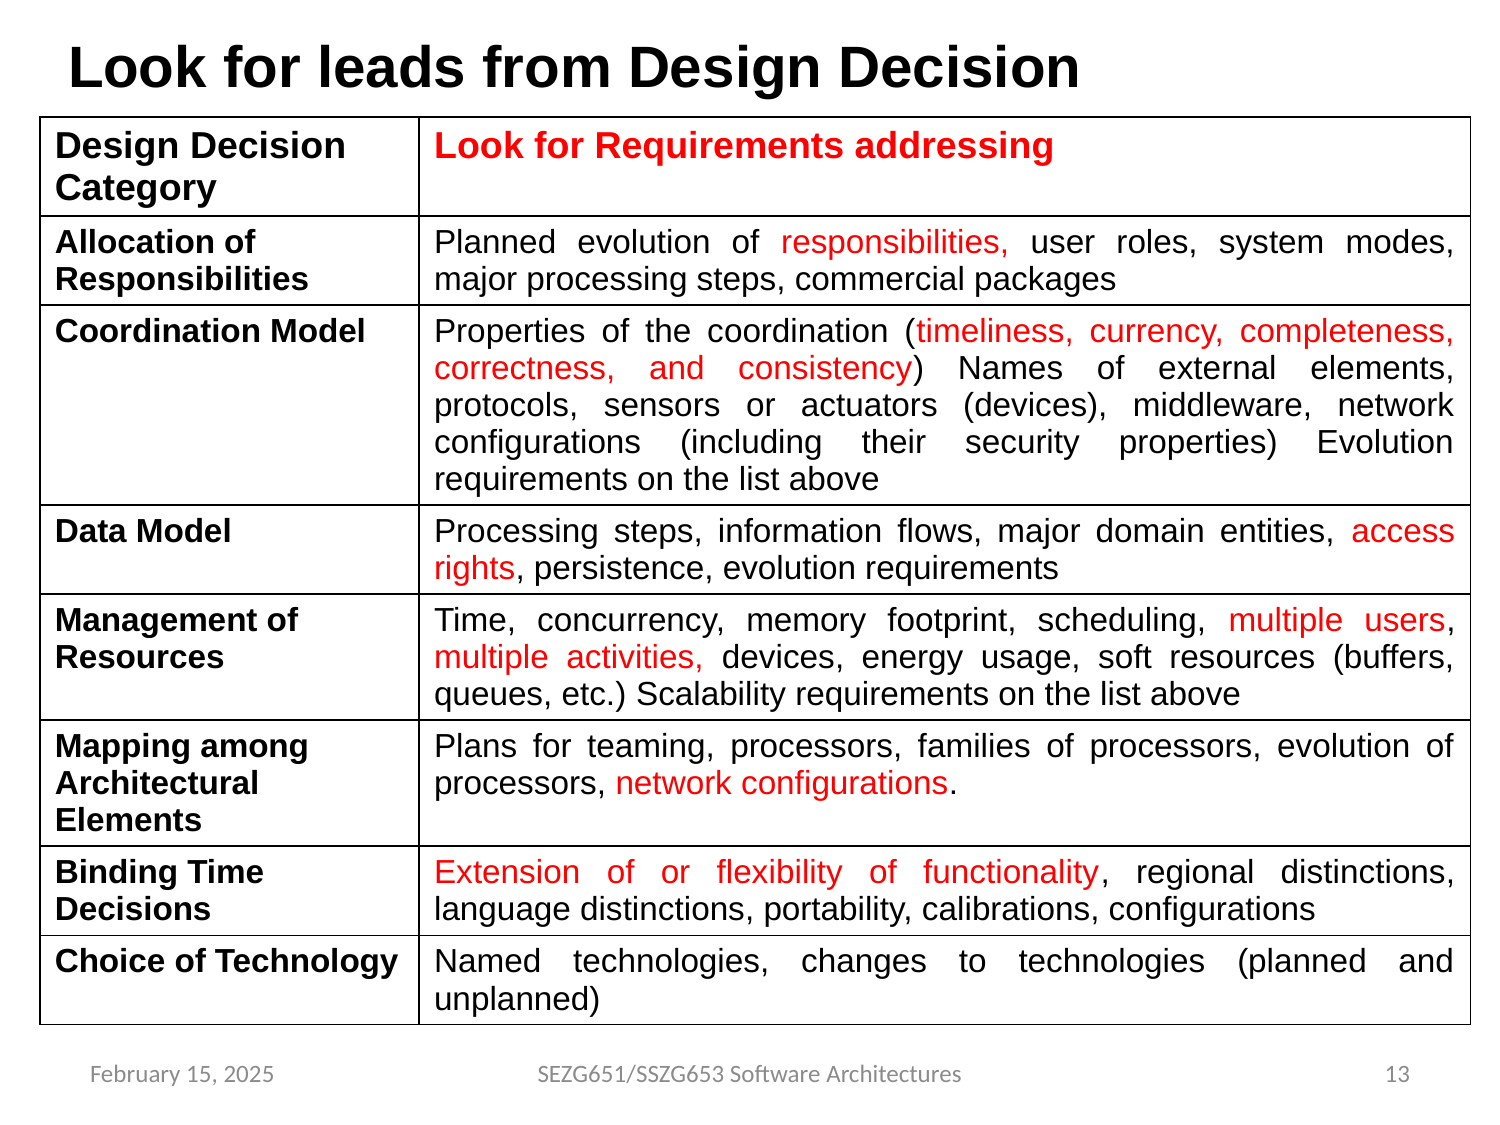

# Look for leads from Design Decision
| Design Decision Category | Look for Requirements addressing |
| --- | --- |
| Allocation of Responsibilities | Planned evolution of responsibilities, user roles, system modes, major processing steps, commercial packages |
| Coordination Model | Properties of the coordination (timeliness, currency, completeness, correctness, and consistency) Names of external elements, protocols, sensors or actuators (devices), middleware, network configurations (including their security properties) Evolution requirements on the list above |
| Data Model | Processing steps, information flows, major domain entities, access rights, persistence, evolution requirements |
| Management of Resources | Time, concurrency, memory footprint, scheduling, multiple users, multiple activities, devices, energy usage, soft resources (buffers, queues, etc.) Scalability requirements on the list above |
| Mapping among Architectural Elements | Plans for teaming, processors, families of processors, evolution of processors, network configurations. |
| Binding Time Decisions | Extension of or flexibility of functionality, regional distinctions, language distinctions, portability, calibrations, configurations |
| Choice of Technology | Named technologies, changes to technologies (planned and unplanned) |
February 15, 2025
SEZG651/SSZG653 Software Architectures
13